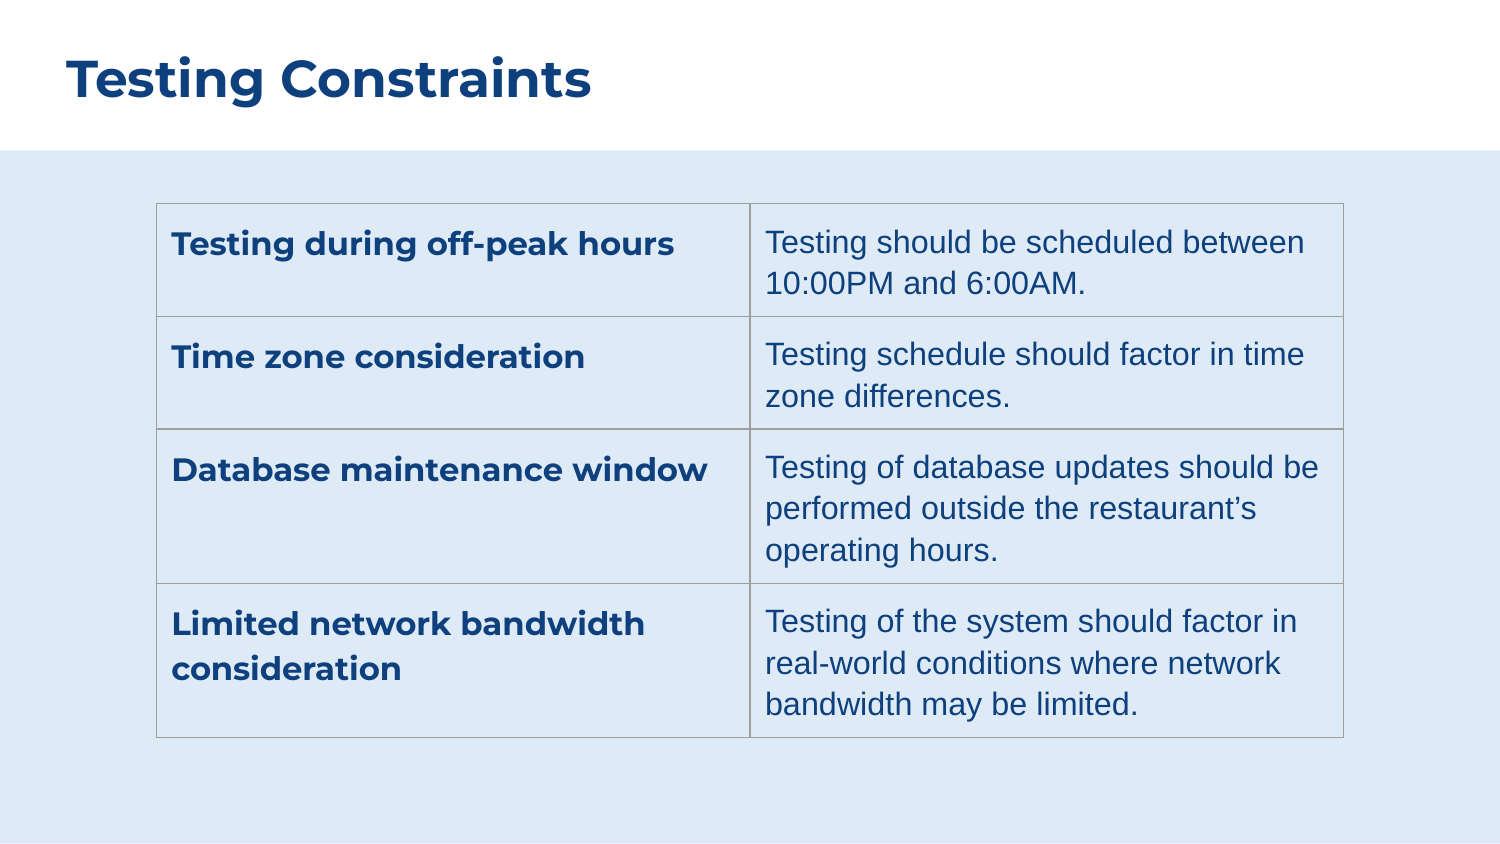

# Testing Constraints
| Testing during off-peak hours | Testing should be scheduled between 10:00PM and 6:00AM. |
| --- | --- |
| Time zone consideration | Testing schedule should factor in time zone differences. |
| Database maintenance window | Testing of database updates should be performed outside the restaurant’s operating hours. |
| Limited network bandwidth consideration | Testing of the system should factor in real-world conditions where network bandwidth may be limited. |